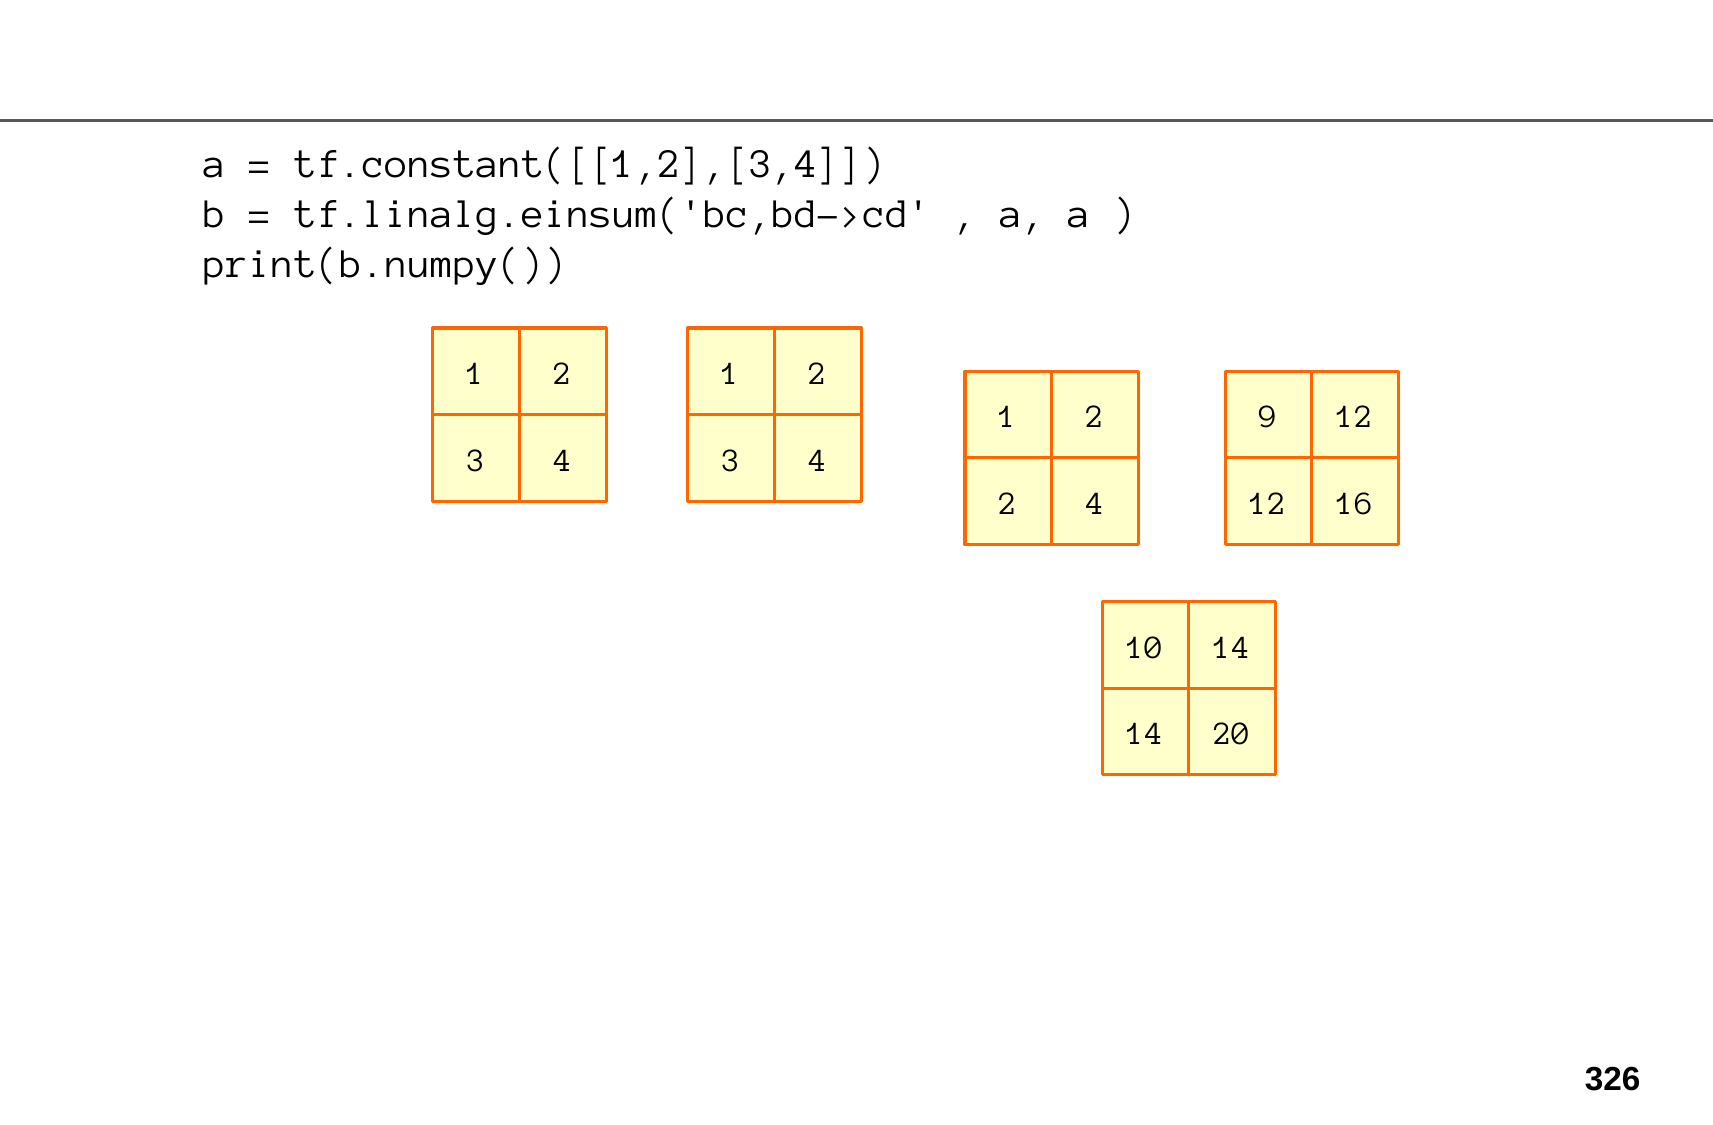

a = tf.constant([[1,2],[3,4]])
b = tf.linalg.einsum('bc,bd->cd' , a, a )
print(b.numpy())
1
2
1
2
1
2
9
12
3
4
3
4
2
4
12
16
10
14
14
20